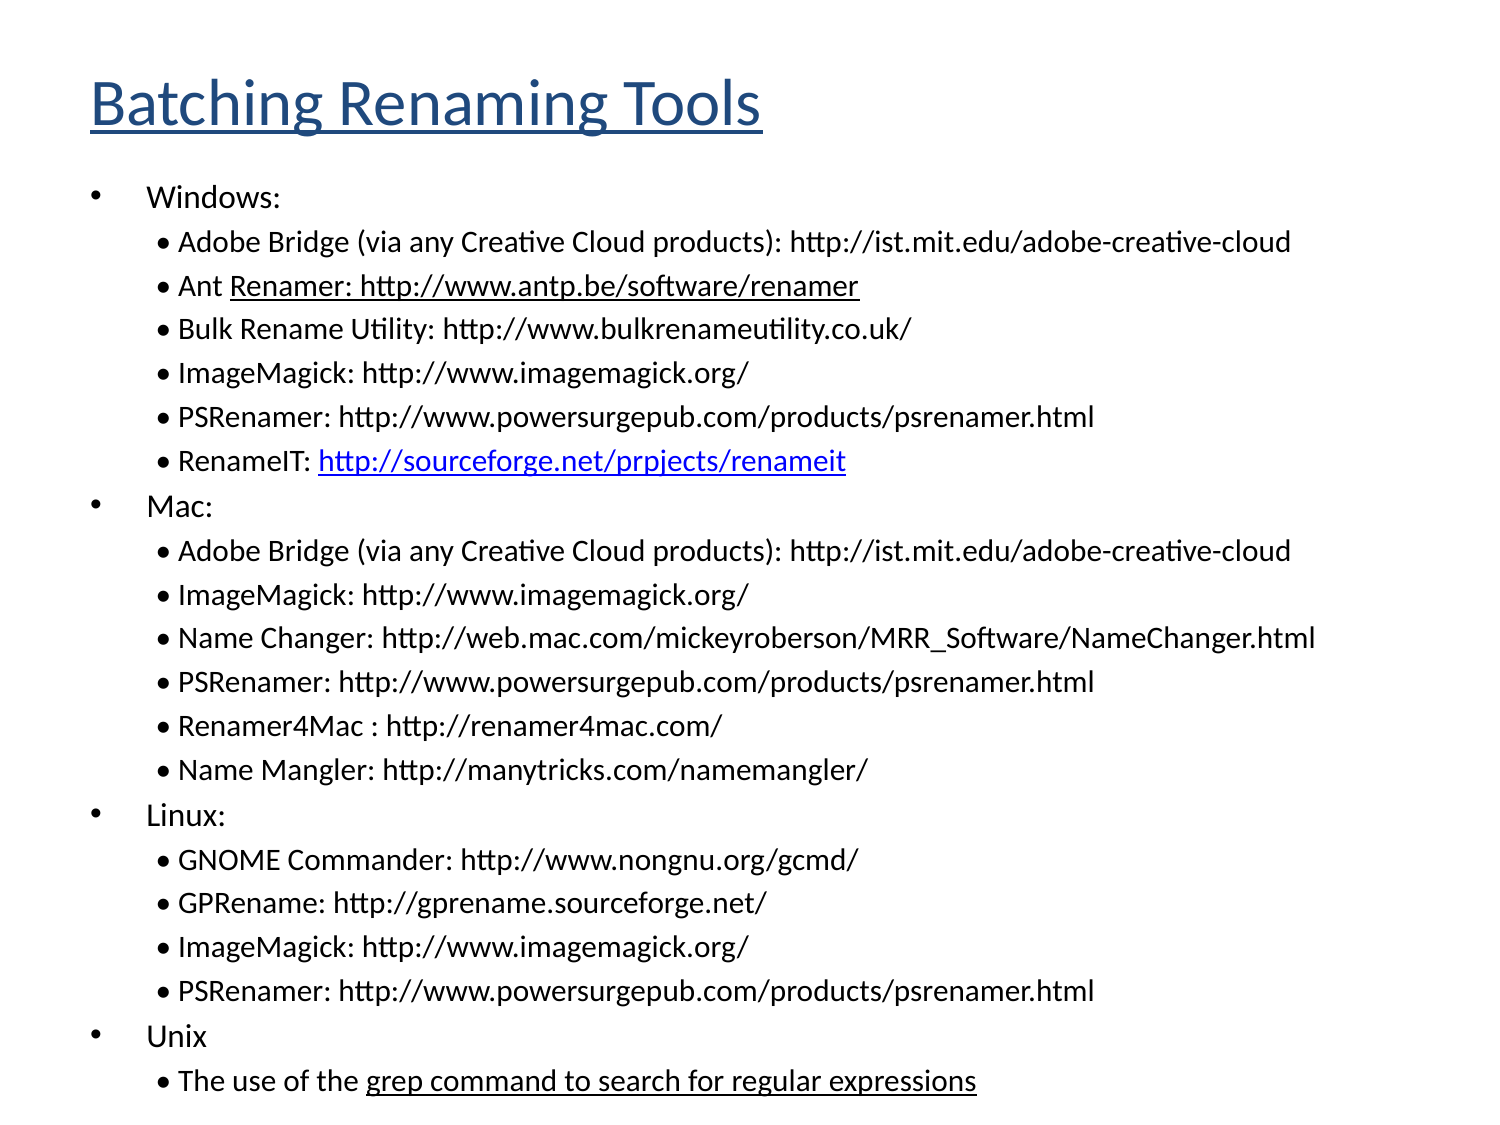

# Batching Renaming Tools
Windows:
• Adobe Bridge (via any Creative Cloud products): http://ist.mit.edu/adobe-creative-cloud
• Ant Renamer: http://www.antp.be/software/renamer
• Bulk Rename Utility: http://www.bulkrenameutility.co.uk/
• ImageMagick: http://www.imagemagick.org/
• PSRenamer: http://www.powersurgepub.com/products/psrenamer.html
• RenameIT: http://sourceforge.net/prpjects/renameit
Mac:
• Adobe Bridge (via any Creative Cloud products): http://ist.mit.edu/adobe-creative-cloud
• ImageMagick: http://www.imagemagick.org/
• Name Changer: http://web.mac.com/mickeyroberson/MRR_Software/NameChanger.html
• PSRenamer: http://www.powersurgepub.com/products/psrenamer.html
• Renamer4Mac : http://renamer4mac.com/
• Name Mangler: http://manytricks.com/namemangler/
Linux:
• GNOME Commander: http://www.nongnu.org/gcmd/
• GPRename: http://gprename.sourceforge.net/
• ImageMagick: http://www.imagemagick.org/
• PSRenamer: http://www.powersurgepub.com/products/psrenamer.html
Unix
• The use of the grep command to search for regular expressions